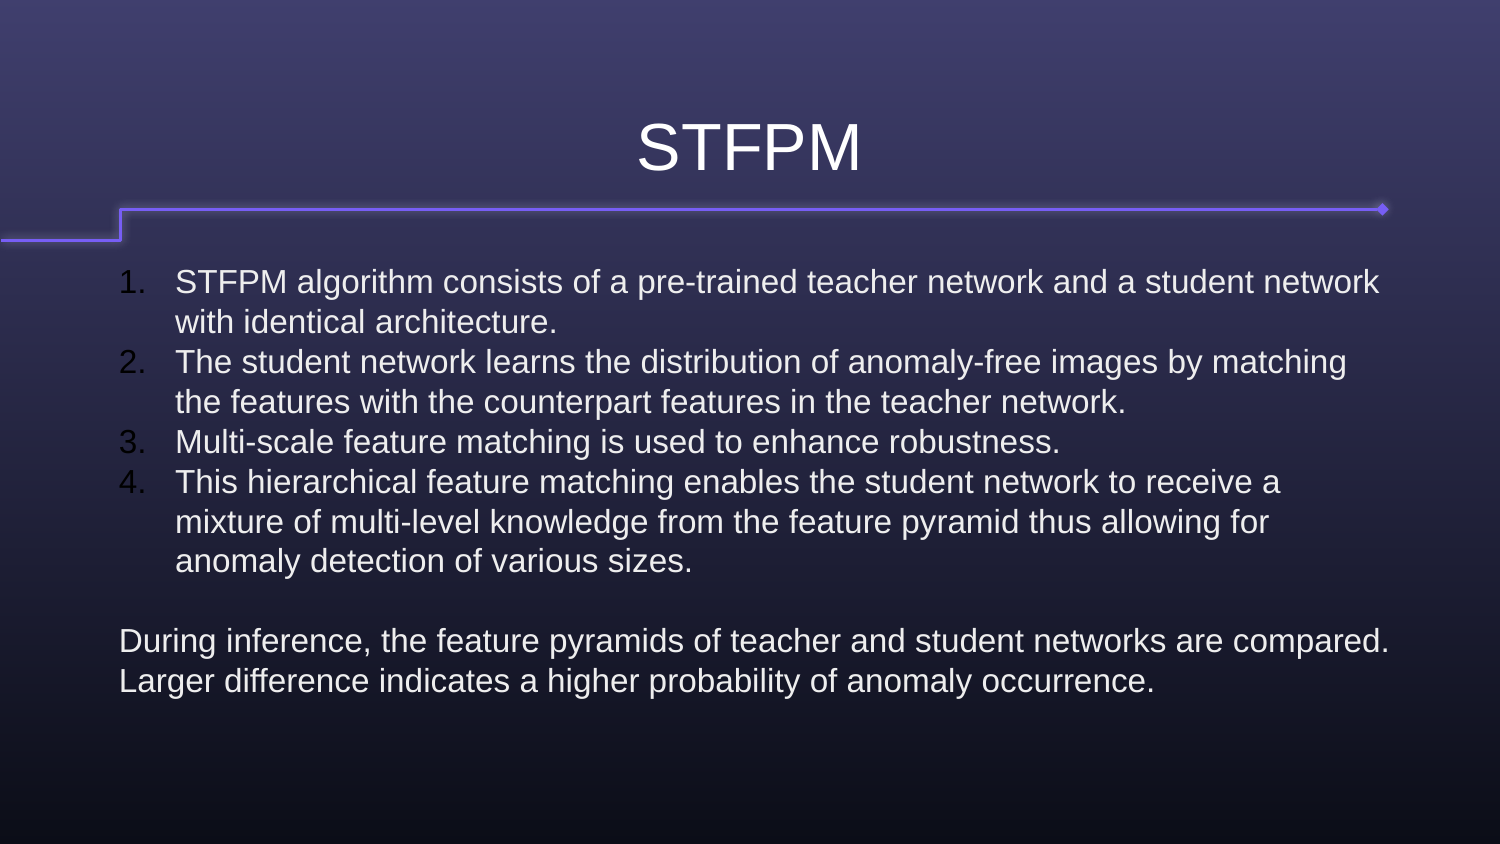

# STFPM
STFPM algorithm consists of a pre-trained teacher network and a student network with identical architecture.
The student network learns the distribution of anomaly-free images by matching the features with the counterpart features in the teacher network.
Multi-scale feature matching is used to enhance robustness.
This hierarchical feature matching enables the student network to receive a mixture of multi-level knowledge from the feature pyramid thus allowing for anomaly detection of various sizes.

During inference, the feature pyramids of teacher and student networks are compared. Larger difference indicates a higher probability of anomaly occurrence.